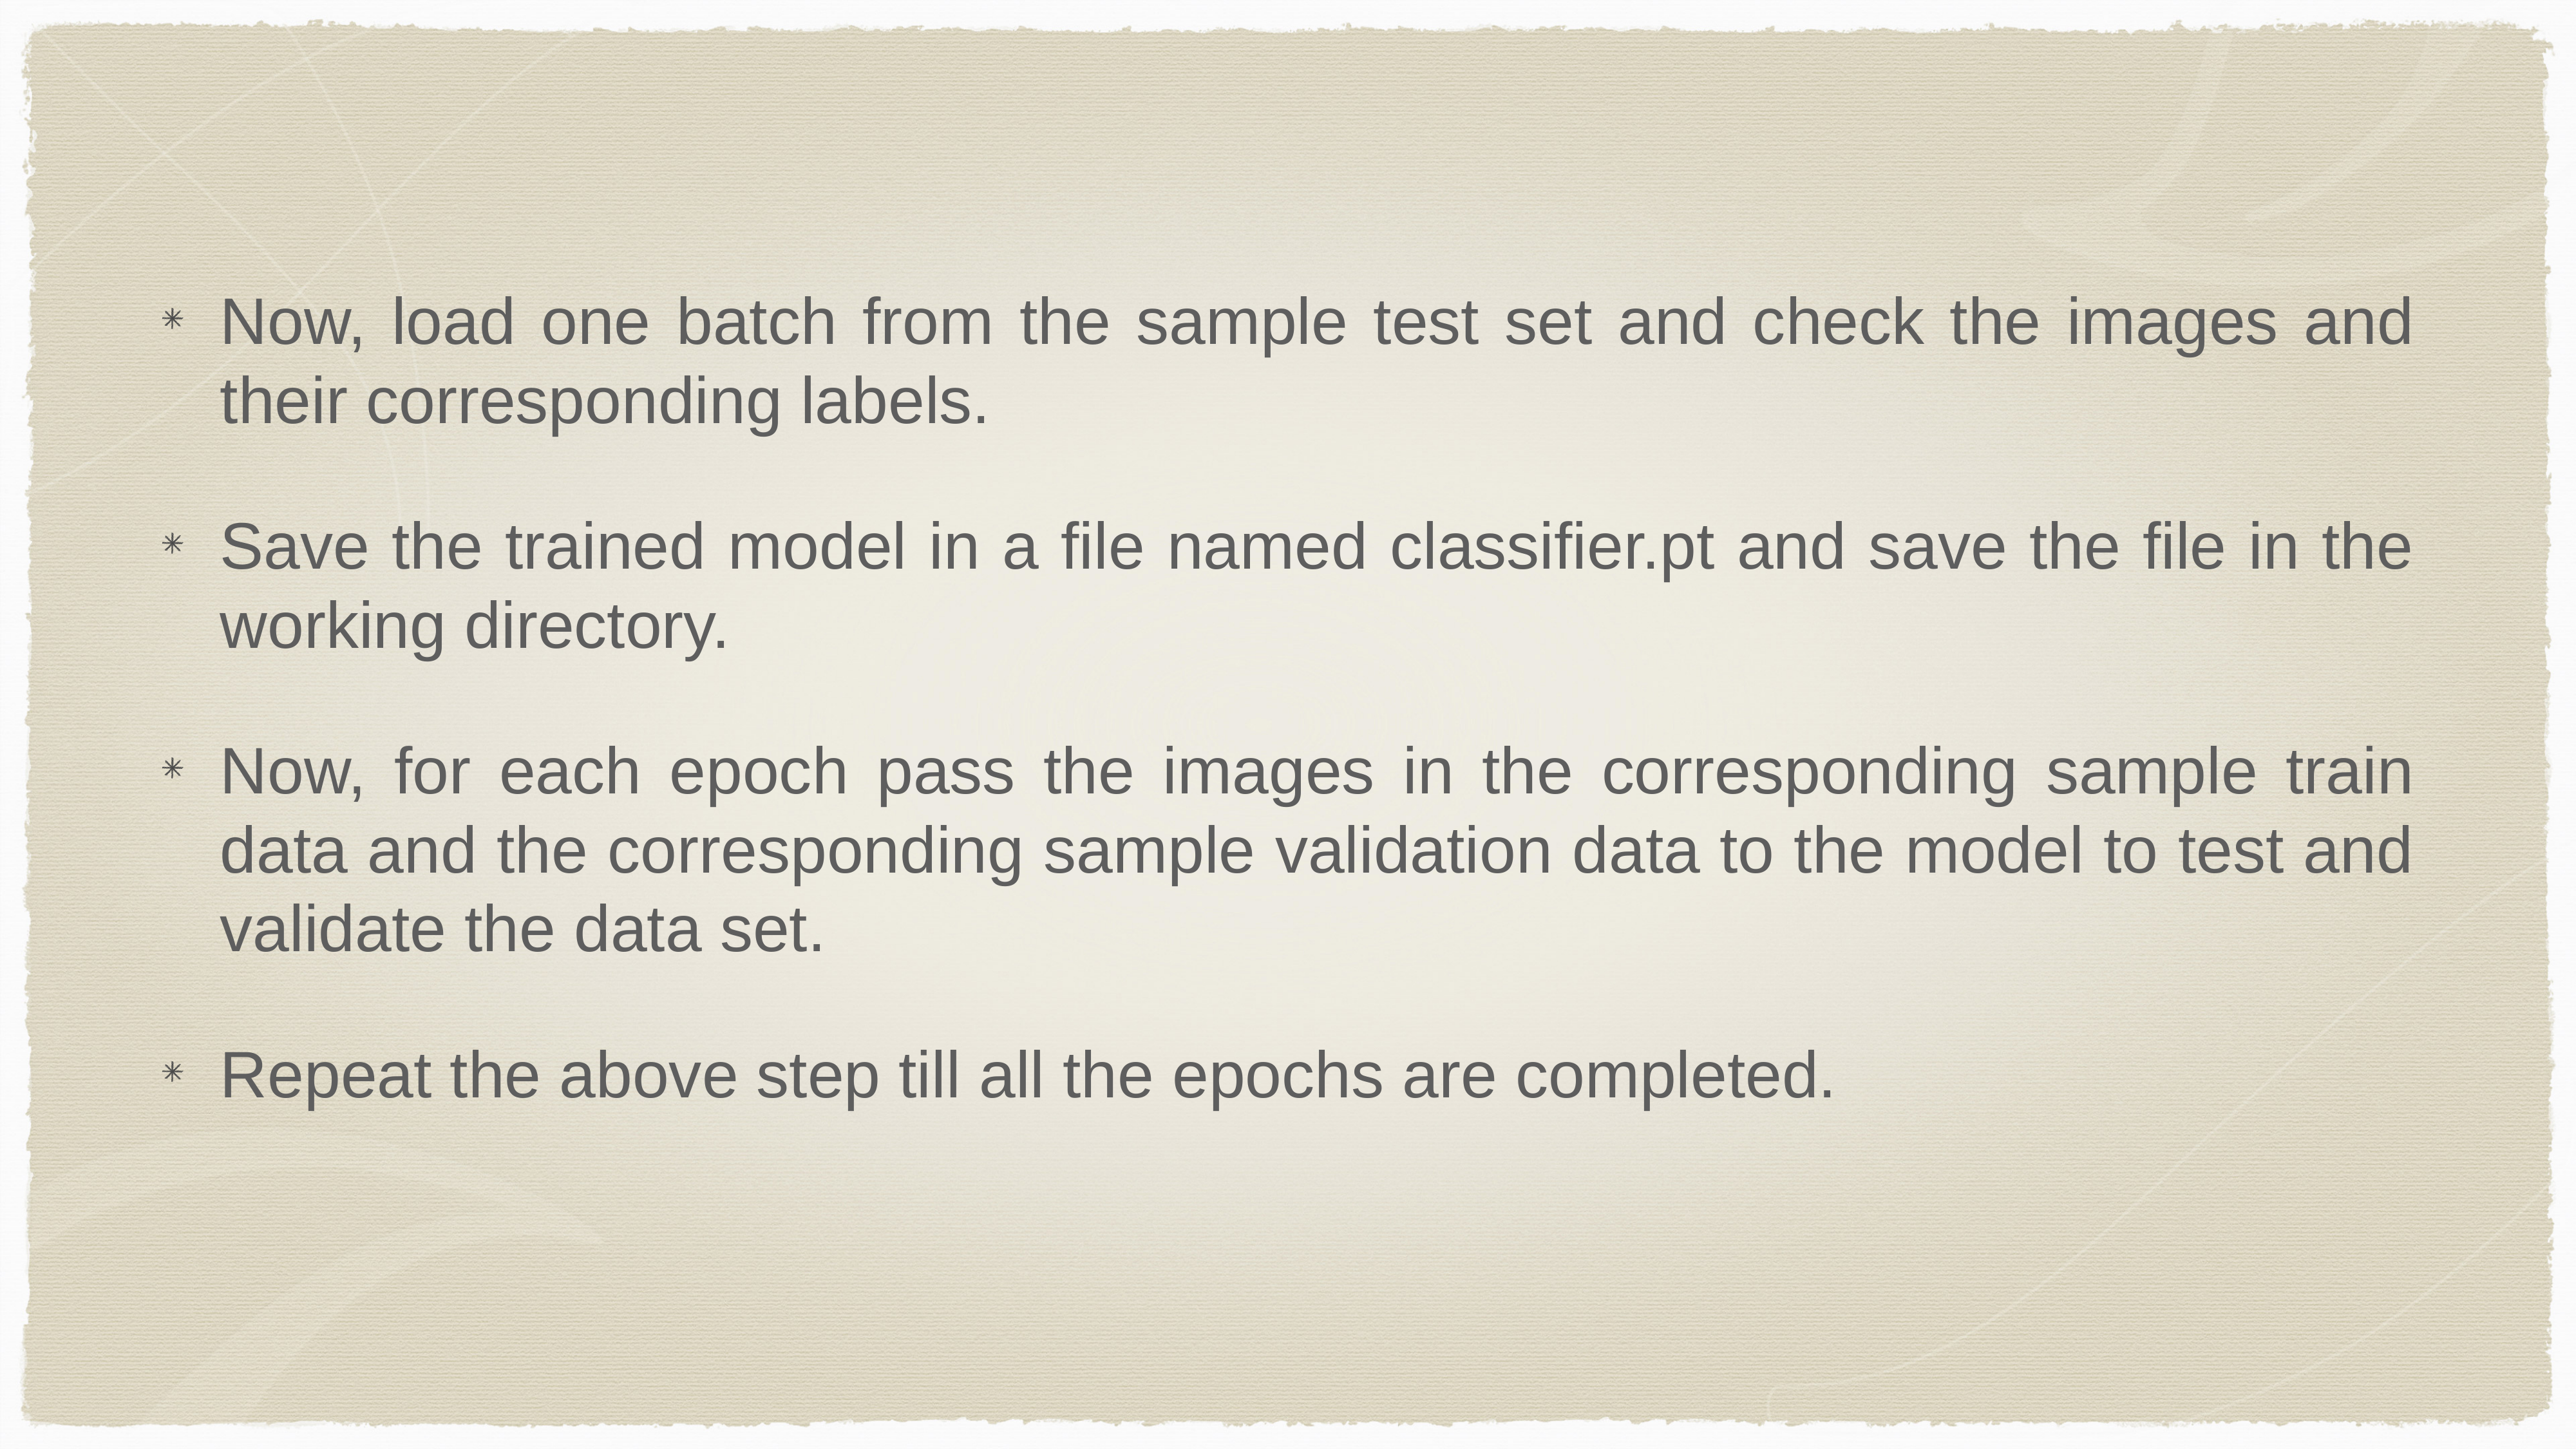

Now, load one batch from the sample test set and check the images and their corresponding labels.
Save the trained model in a file named classifier.pt and save the file in the working directory.
Now, for each epoch pass the images in the corresponding sample train data and the corresponding sample validation data to the model to test and validate the data set.
Repeat the above step till all the epochs are completed.